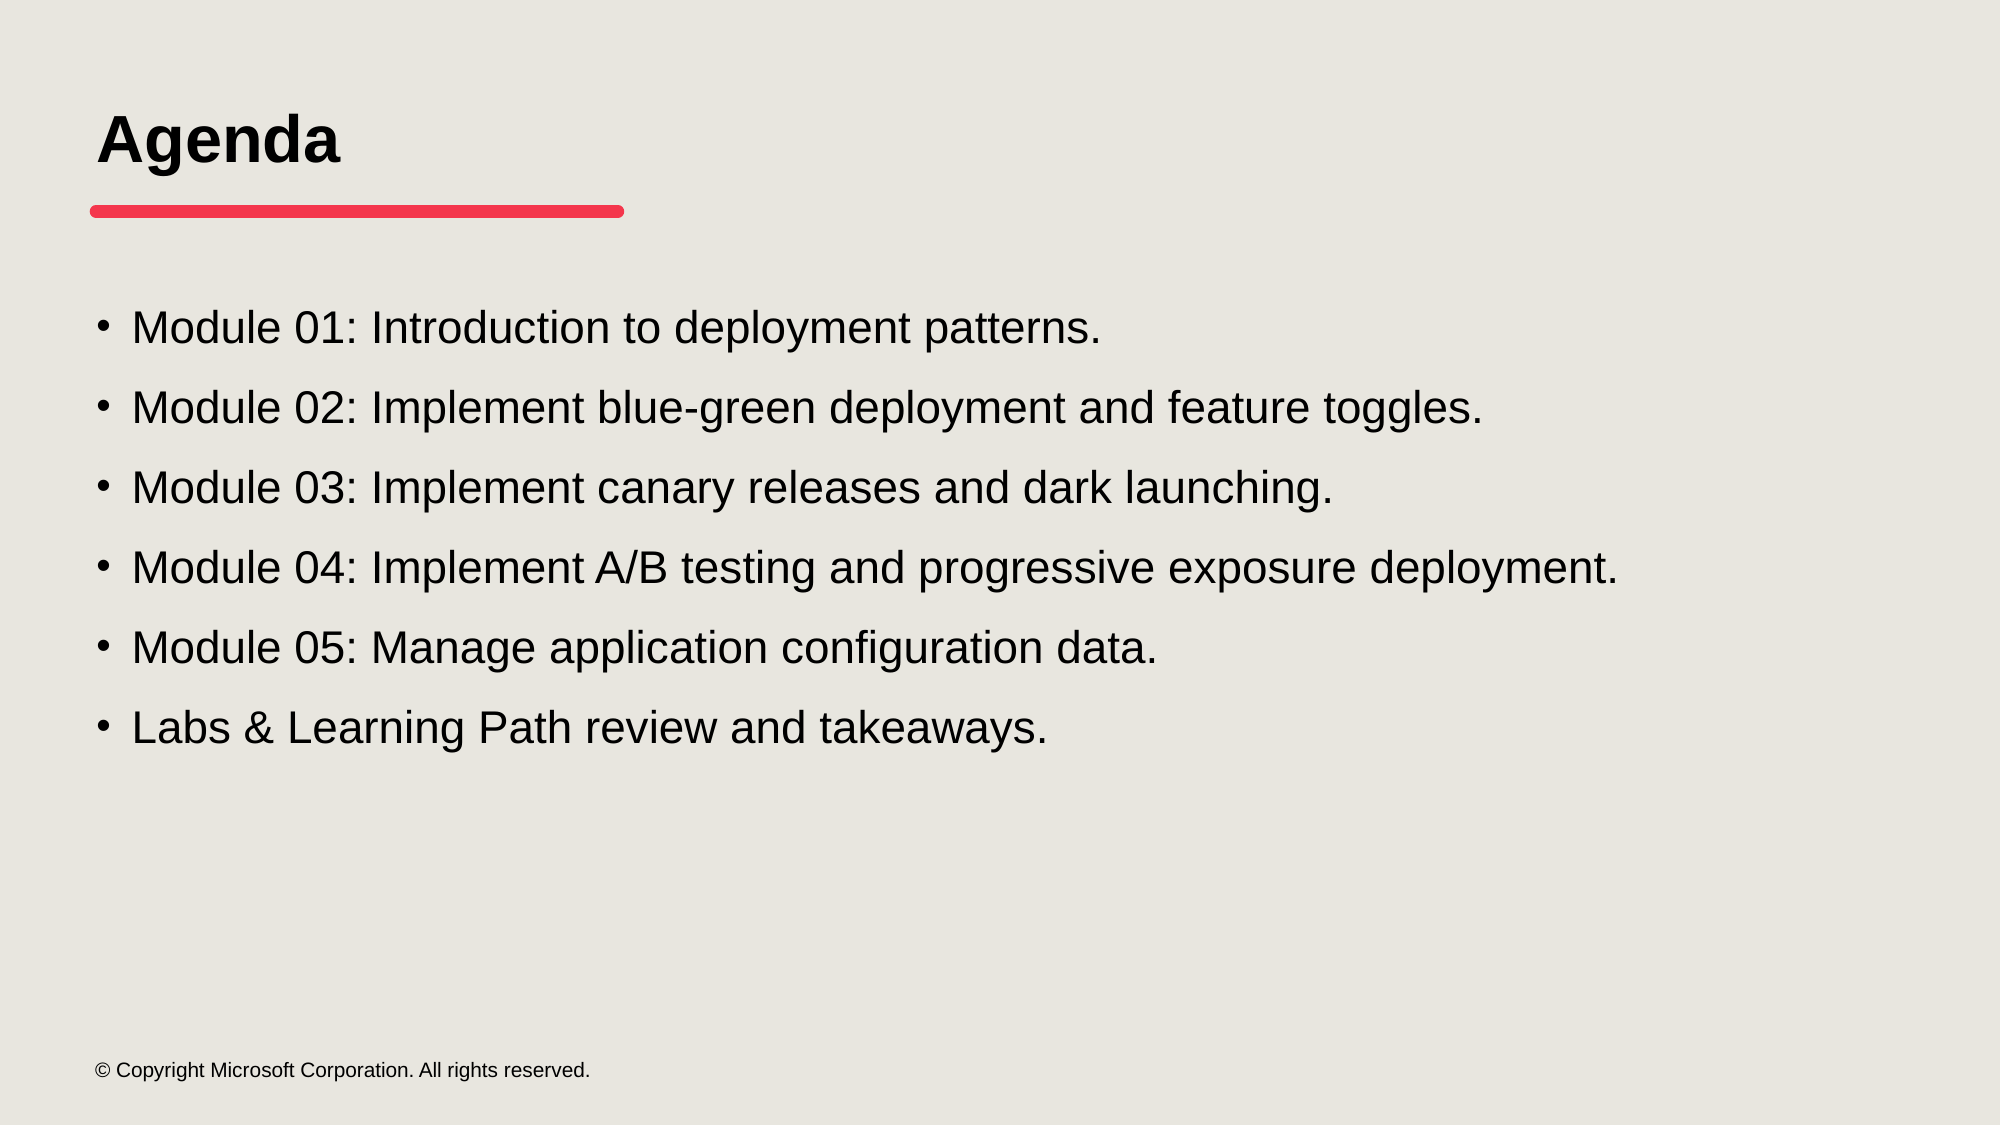

# Agenda
Module 01: Introduction to deployment patterns.
Module 02: Implement blue-green deployment and feature toggles.
Module 03: Implement canary releases and dark launching.
Module 04: Implement A/B testing and progressive exposure deployment.
Module 05: Manage application configuration data.
Labs & Learning Path review and takeaways.